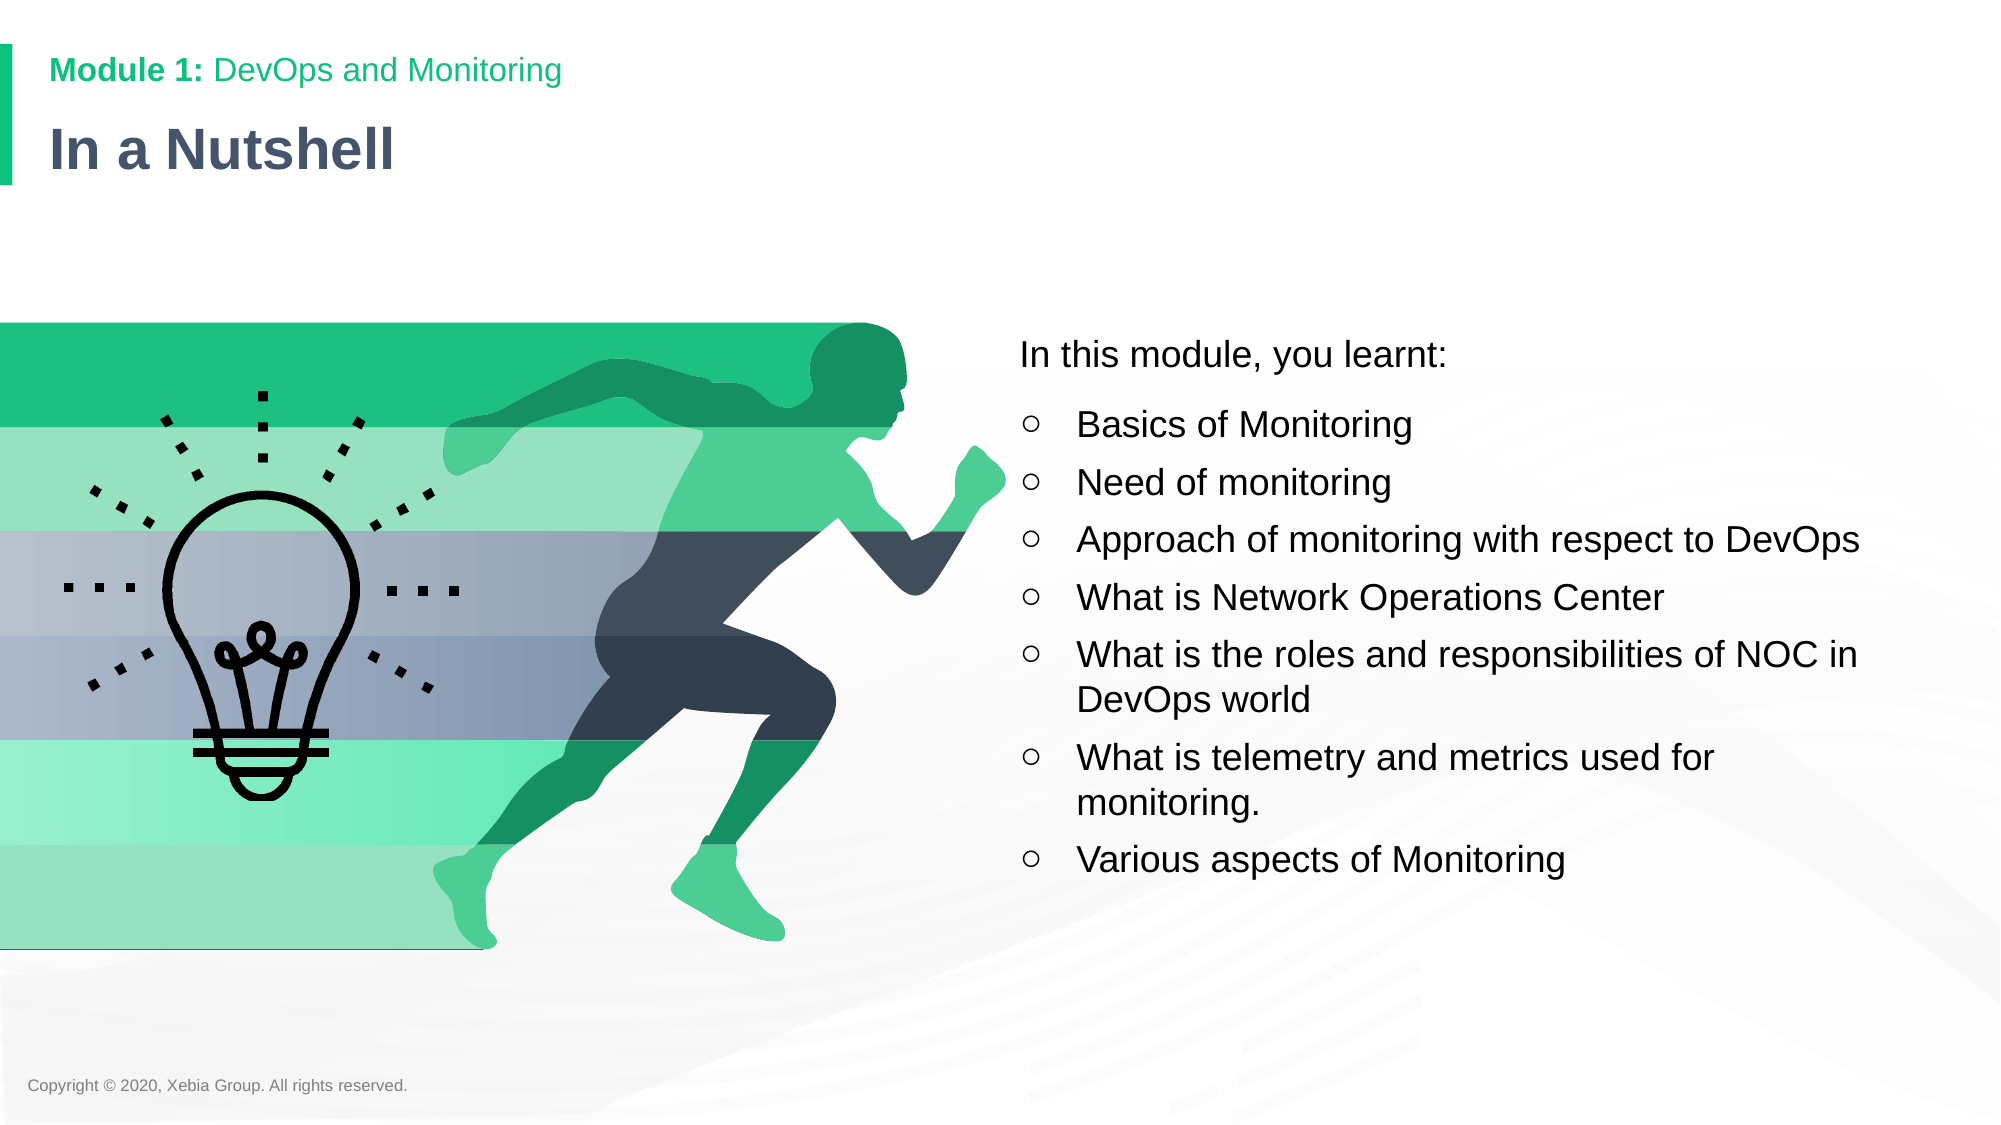

# In a Nutshell
In this module, you learnt:
Basics of Monitoring
Need of monitoring
Approach of monitoring with respect to DevOps
What is Network Operations Center
What is the roles and responsibilities of NOC in DevOps world
What is telemetry and metrics used for monitoring.
Various aspects of Monitoring